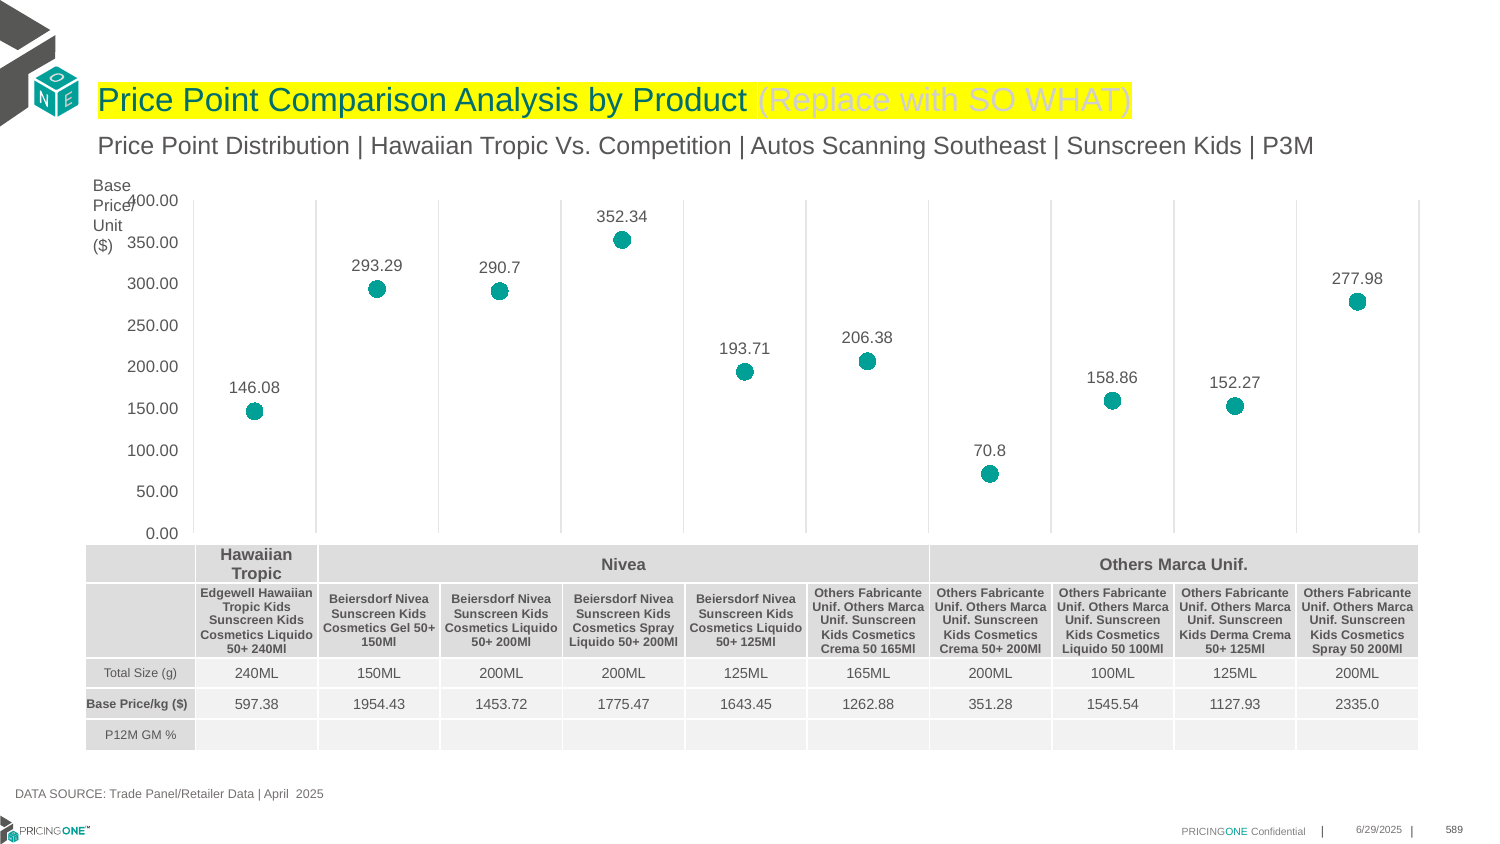

# Price Point Comparison Analysis by Product (Replace with SO WHAT)
Price Point Distribution | Hawaiian Tropic Vs. Competition | Autos Scanning Southeast | Sunscreen Kids | P3M
Base Price/Unit ($)

### Chart

| Category | Base Price/Unit |
|---|---|
| Edgewell Hawaiian Tropic Kids Sunscreen Kids Cosmetics Liquido 50+ 240Ml | 146.08 |
| Beiersdorf Nivea Sunscreen Kids Cosmetics Gel 50+ 150Ml | 293.29 |
| Beiersdorf Nivea Sunscreen Kids Cosmetics Liquido 50+ 200Ml | 290.7 |
| Beiersdorf Nivea Sunscreen Kids Cosmetics Spray Liquido 50+ 200Ml | 352.34 |
| Beiersdorf Nivea Sunscreen Kids Cosmetics Liquido 50+ 125Ml | 193.71 |
| Others Fabricante Unif. Others Marca Unif. Sunscreen Kids Cosmetics Crema 50 165Ml | 206.38 |
| Others Fabricante Unif. Others Marca Unif. Sunscreen Kids Cosmetics Crema 50+ 200Ml | 70.8 |
| Others Fabricante Unif. Others Marca Unif. Sunscreen Kids Cosmetics Liquido 50 100Ml | 158.86 |
| Others Fabricante Unif. Others Marca Unif. Sunscreen Kids Derma Crema 50+ 125Ml | 152.27 |
| Others Fabricante Unif. Others Marca Unif. Sunscreen Kids Cosmetics Spray 50 200Ml | 277.98 |
|  | Hawaiian Tropic | Nivea | Nivea | Nivea | Nivea | Others Marca Unif. | Others Marca Unif. | Others Marca Unif. | Others Marca Unif. | Others Marca Unif. |
| --- | --- | --- | --- | --- | --- | --- | --- | --- | --- | --- |
|  | Edgewell Hawaiian Tropic Kids Sunscreen Kids Cosmetics Liquido 50+ 240Ml | Beiersdorf Nivea Sunscreen Kids Cosmetics Gel 50+ 150Ml | Beiersdorf Nivea Sunscreen Kids Cosmetics Liquido 50+ 200Ml | Beiersdorf Nivea Sunscreen Kids Cosmetics Spray Liquido 50+ 200Ml | Beiersdorf Nivea Sunscreen Kids Cosmetics Liquido 50+ 125Ml | Others Fabricante Unif. Others Marca Unif. Sunscreen Kids Cosmetics Crema 50 165Ml | Others Fabricante Unif. Others Marca Unif. Sunscreen Kids Cosmetics Crema 50+ 200Ml | Others Fabricante Unif. Others Marca Unif. Sunscreen Kids Cosmetics Liquido 50 100Ml | Others Fabricante Unif. Others Marca Unif. Sunscreen Kids Derma Crema 50+ 125Ml | Others Fabricante Unif. Others Marca Unif. Sunscreen Kids Cosmetics Spray 50 200Ml |
| Total Size (g) | 240ML | 150ML | 200ML | 200ML | 125ML | 165ML | 200ML | 100ML | 125ML | 200ML |
| Base Price/kg ($) | 597.38 | 1954.43 | 1453.72 | 1775.47 | 1643.45 | 1262.88 | 351.28 | 1545.54 | 1127.93 | 2335.0 |
| P12M GM % |  |  |  |  |  |  |  |  |  |  |
DATA SOURCE: Trade Panel/Retailer Data | April  2025

6/29/2025
589